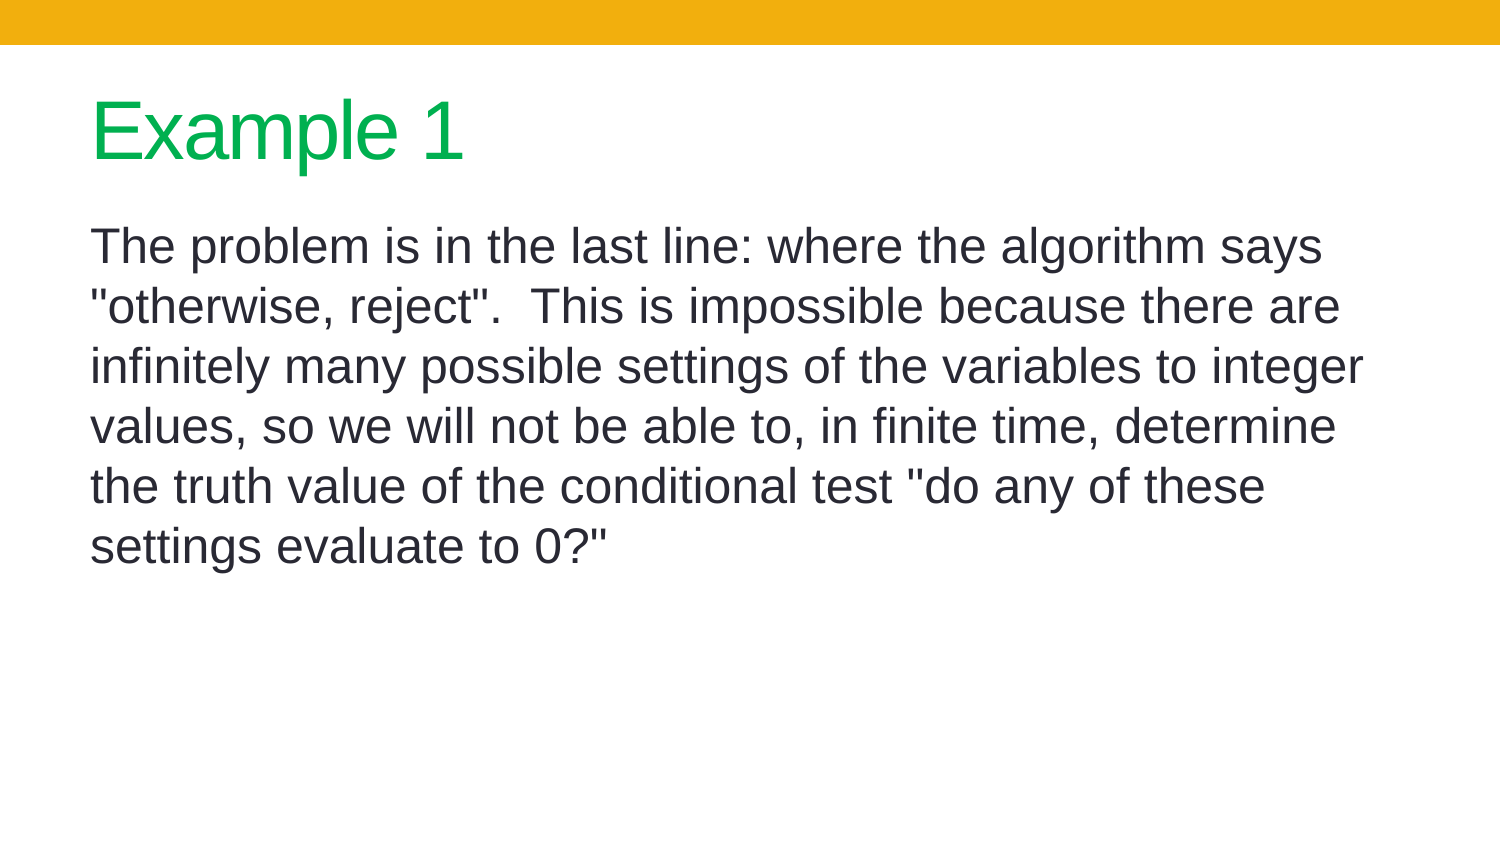

# Example 1
The problem is in the last line: where the algorithm says "otherwise, reject".  This is impossible because there are infinitely many possible settings of the variables to integer values, so we will not be able to, in finite time, determine the truth value of the conditional test "do any of these settings evaluate to 0?"